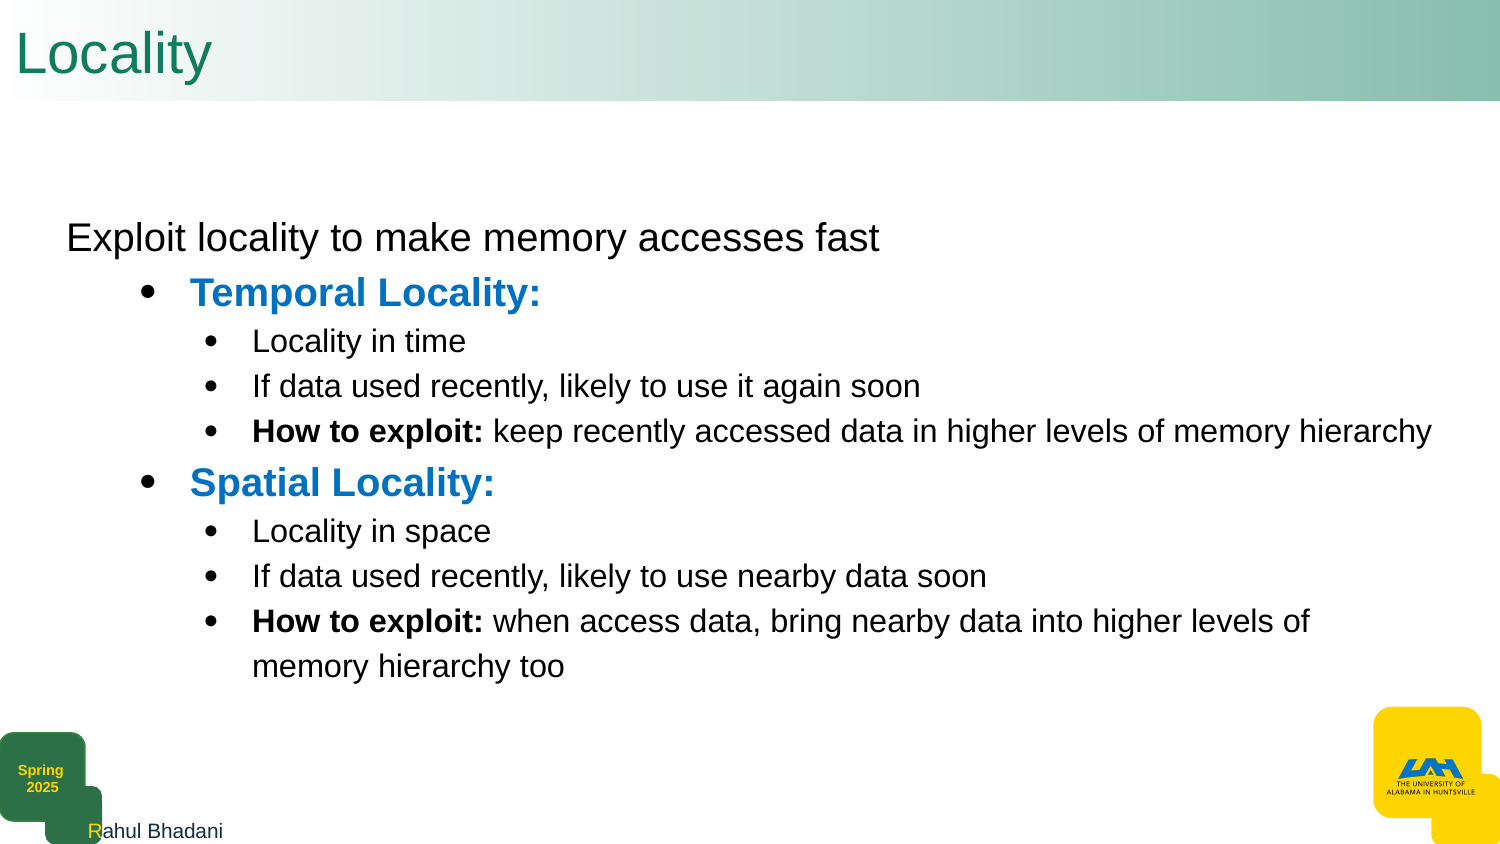

# Locality​
Exploit locality to make memory accesses fast​
Temporal Locality: ​
Locality in time​
If data used recently, likely to use it again soon​
How to exploit: keep recently accessed data in higher levels of memory hierarchy​
Spatial Locality: ​
Locality in space​
If data used recently, likely to use nearby data soon​
How to exploit: when access data, bring nearby data into higher levels of memory hierarchy too​